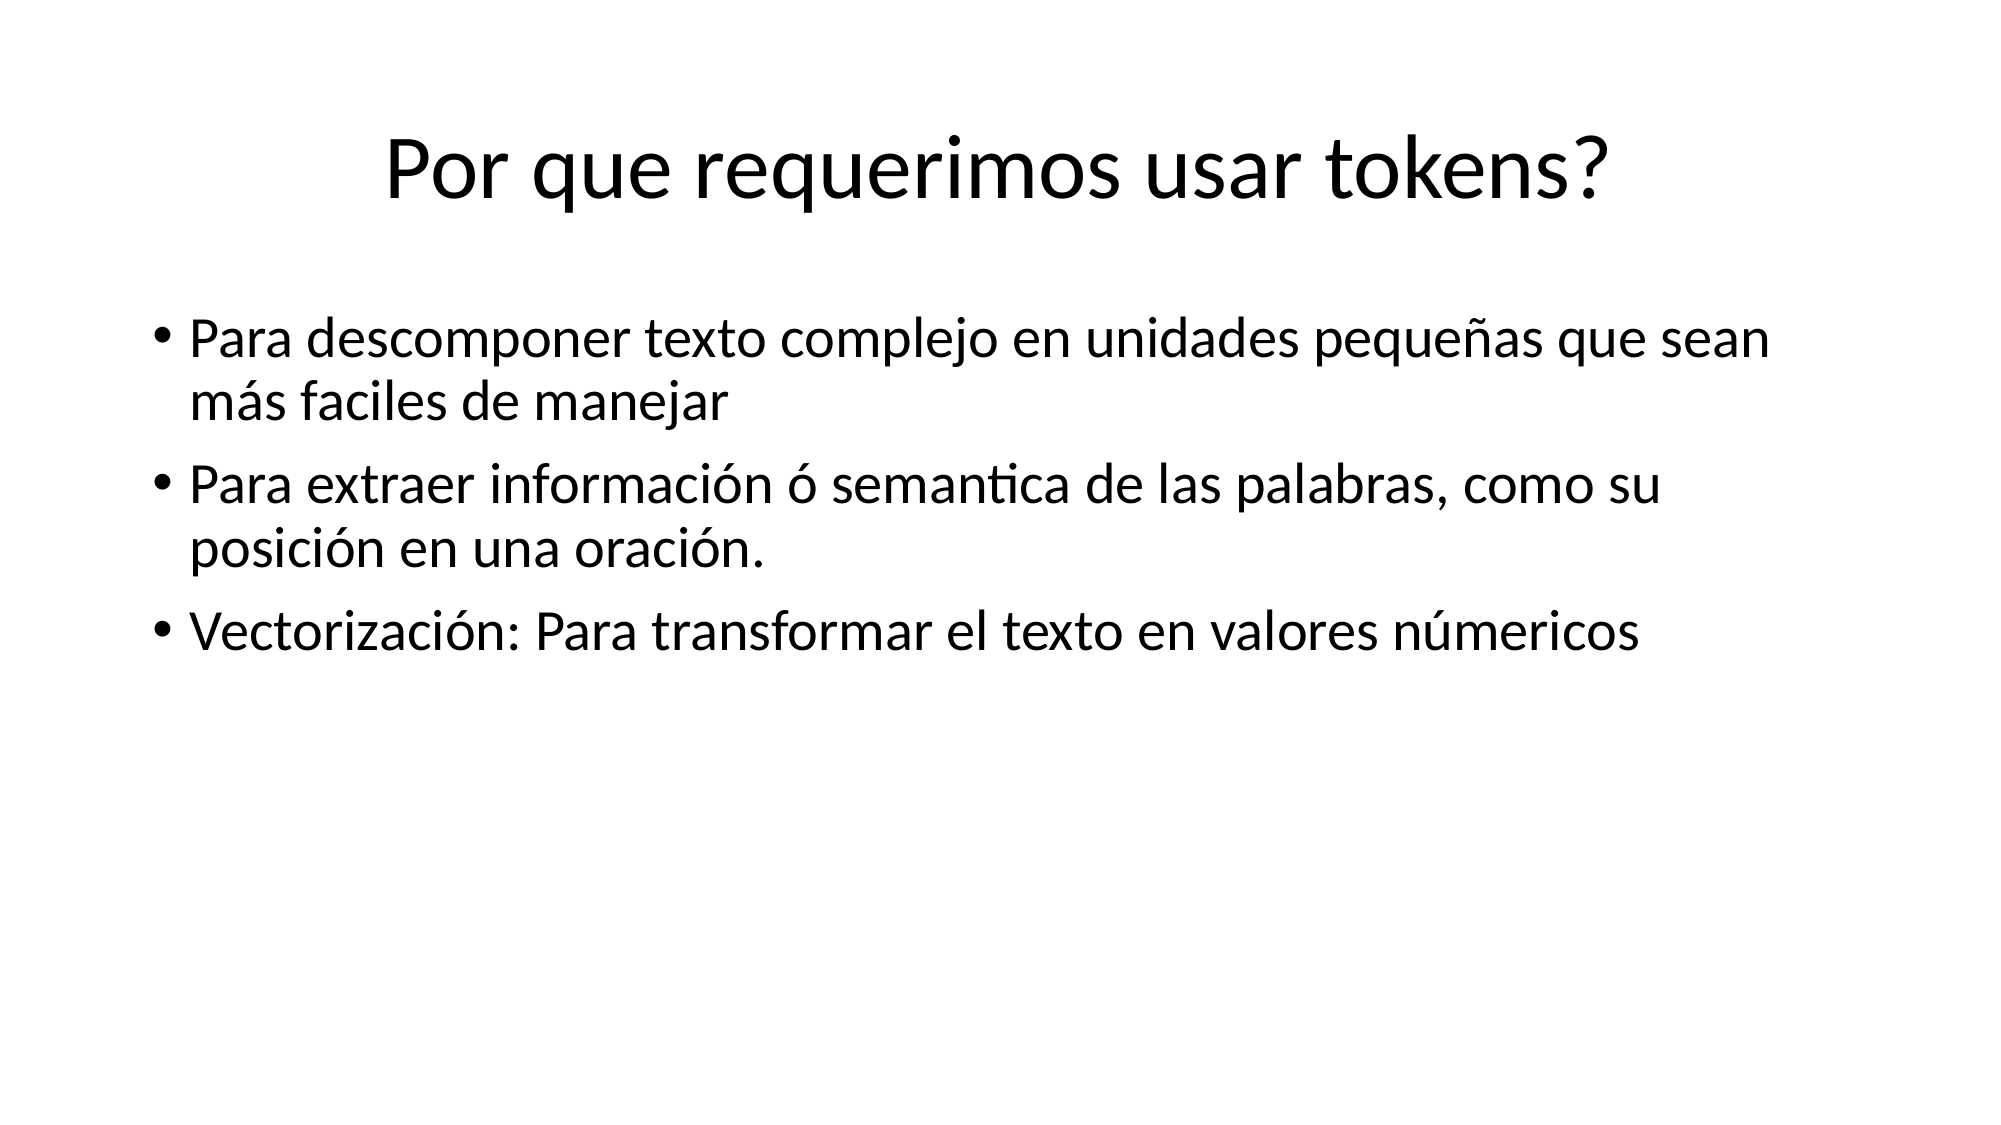

# Por que requerimos usar tokens?
Para descomponer texto complejo en unidades pequeñas que sean más faciles de manejar
Para extraer información ó semantica de las palabras, como su posición en una oración.
Vectorización: Para transformar el texto en valores númericos